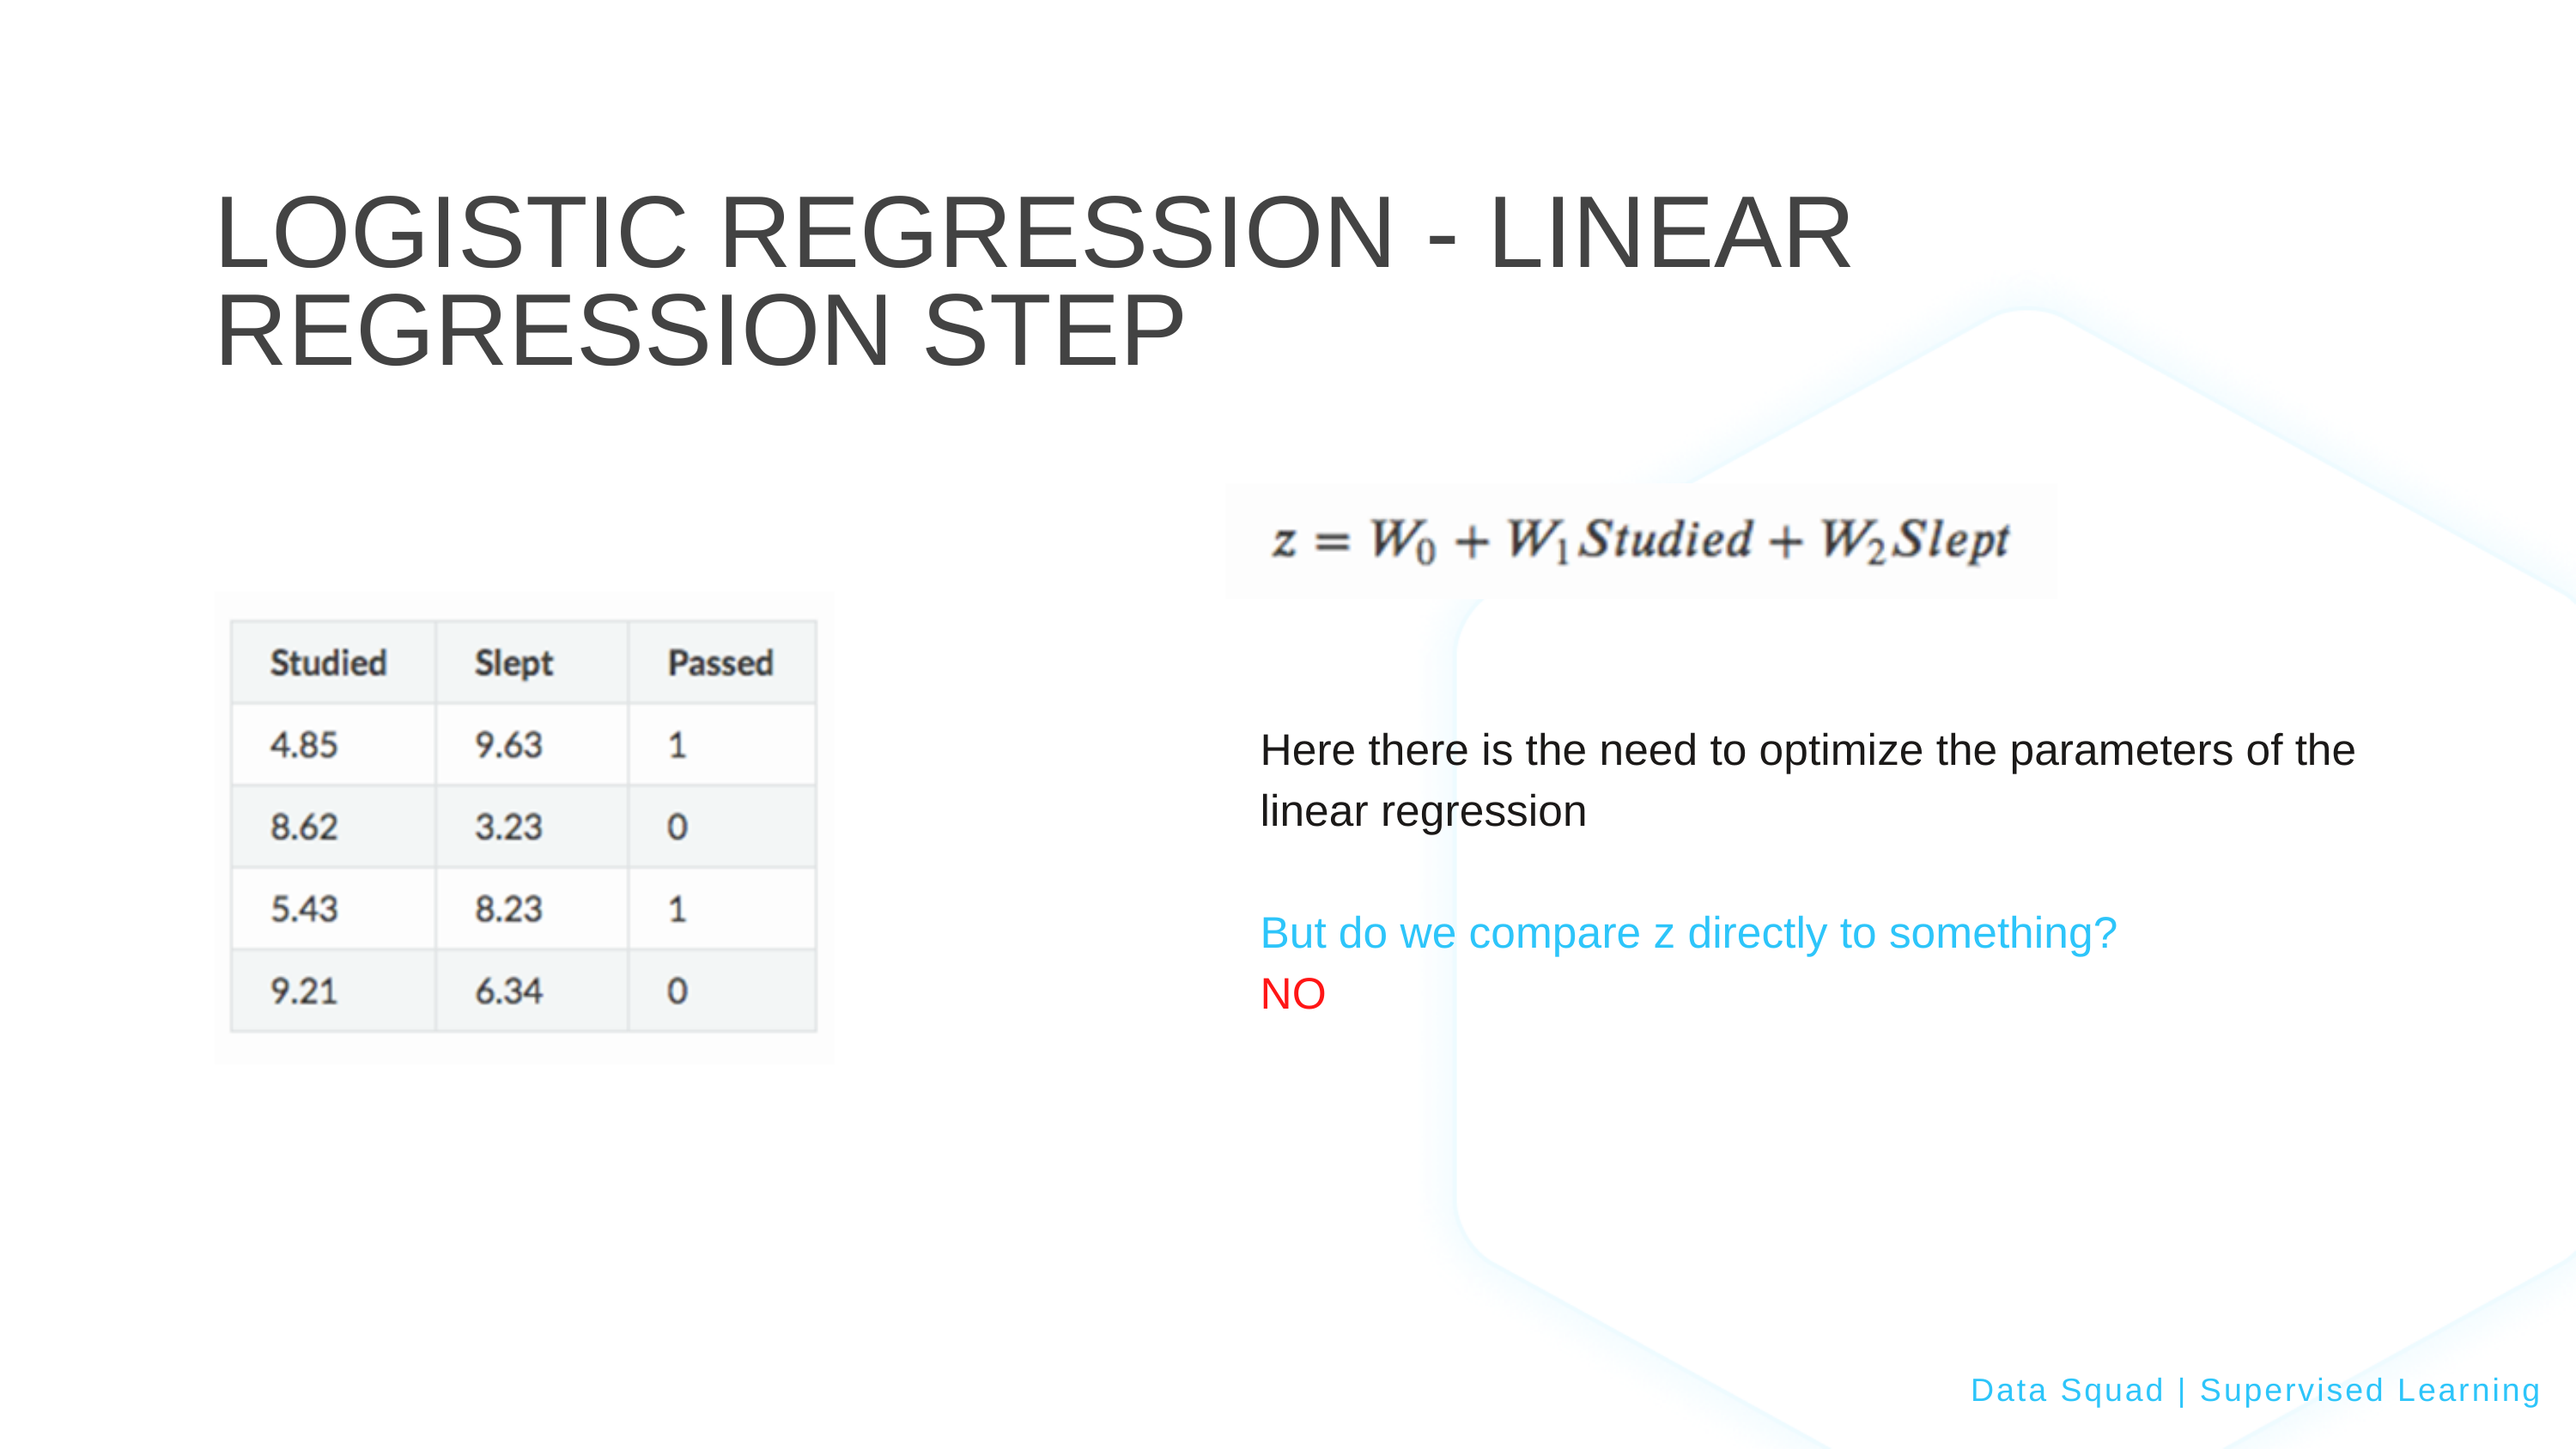

LOGISTIC REGRESSION - LINEAR REGRESSION STEP

Here there is the need to optimize the parameters of the linear regression

But do we compare z directly to something?
NO

Data Squad | Supervised Learning